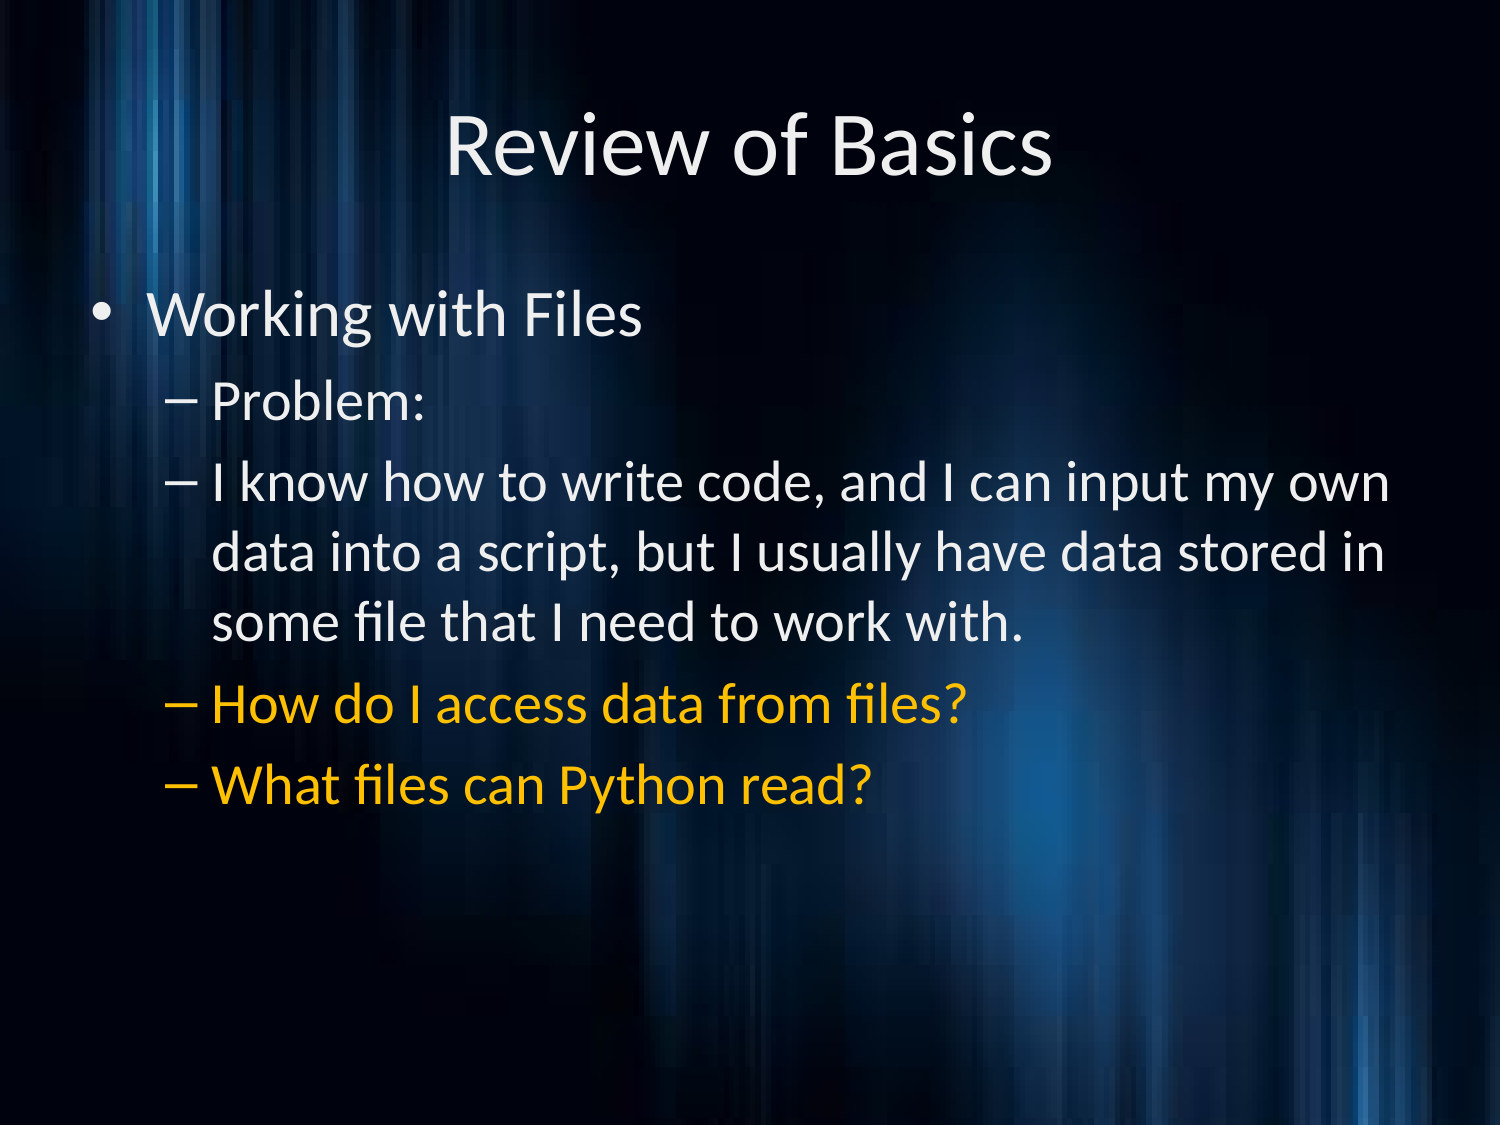

# Review of Basics
Working with Files
Problem:
I know how to write code, and I can input my own data into a script, but I usually have data stored in some file that I need to work with.
How do I access data from files?
What files can Python read?